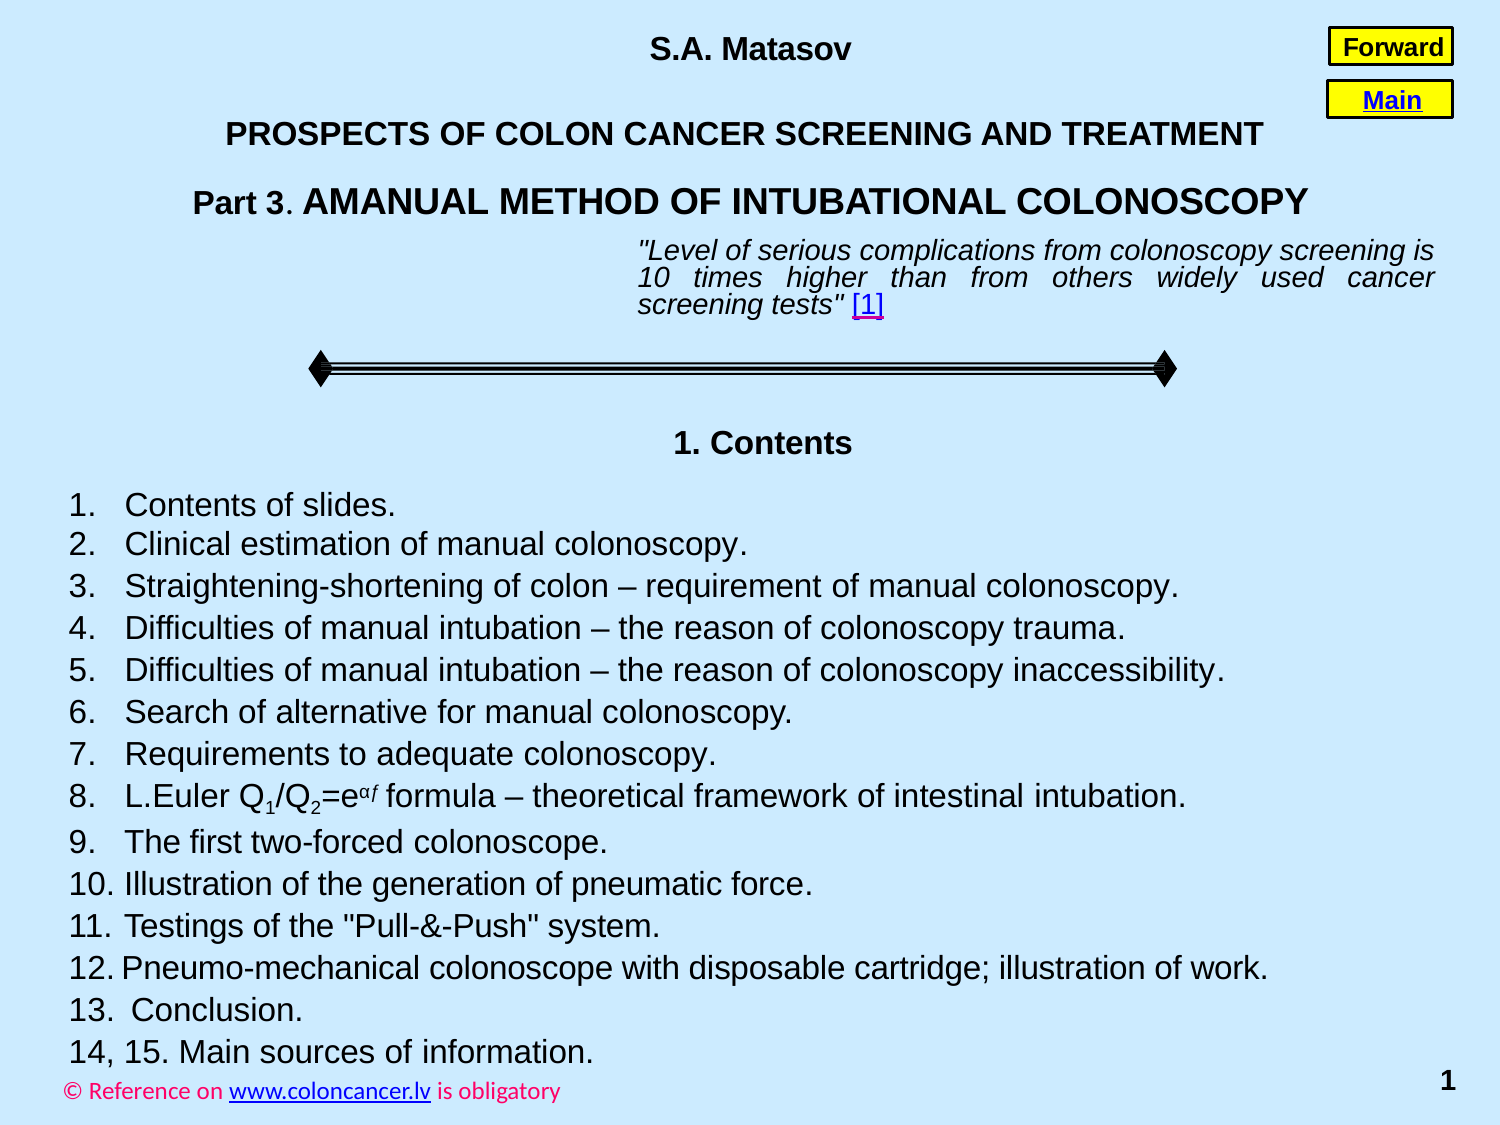

S.A. Matasov
Forward

Main

PROSPECTS OF COLON CANCER SCREENING AND TREATMENT
Part 3. AMANUAL METHOD OF INTUBATIONAL COLONOSCOPY
"Level of serious complications from colonoscopy screening is 10 times higher than from others widely used cancer screening tests" [1]

1. Contents
Contents of slides.
Clinical estimation of manual colonoscopy.
Straightening-shortening of colon – requirement of manual colonoscopy.
Difficulties of manual intubation – the reason of colonoscopy trauma.
Difficulties of manual intubation – the reason of colonoscopy inaccessibility.
Search of alternative for manual colonoscopy.
Requirements to adequate colonoscopy.
L.Euler Q1/Q2=eαƒ formula – theoretical framework of intestinal intubation.
The first two-forced colonoscope.
Illustration of the generation of pneumatic force.
Testings of the "Pull-&-Push" system.
Pneumo-mechanical colonoscope with disposable cartridge; illustration of work.
 Conclusion.
14, 15. Main sources of information.

1
© Reference on www.coloncancer.lv is obligatory